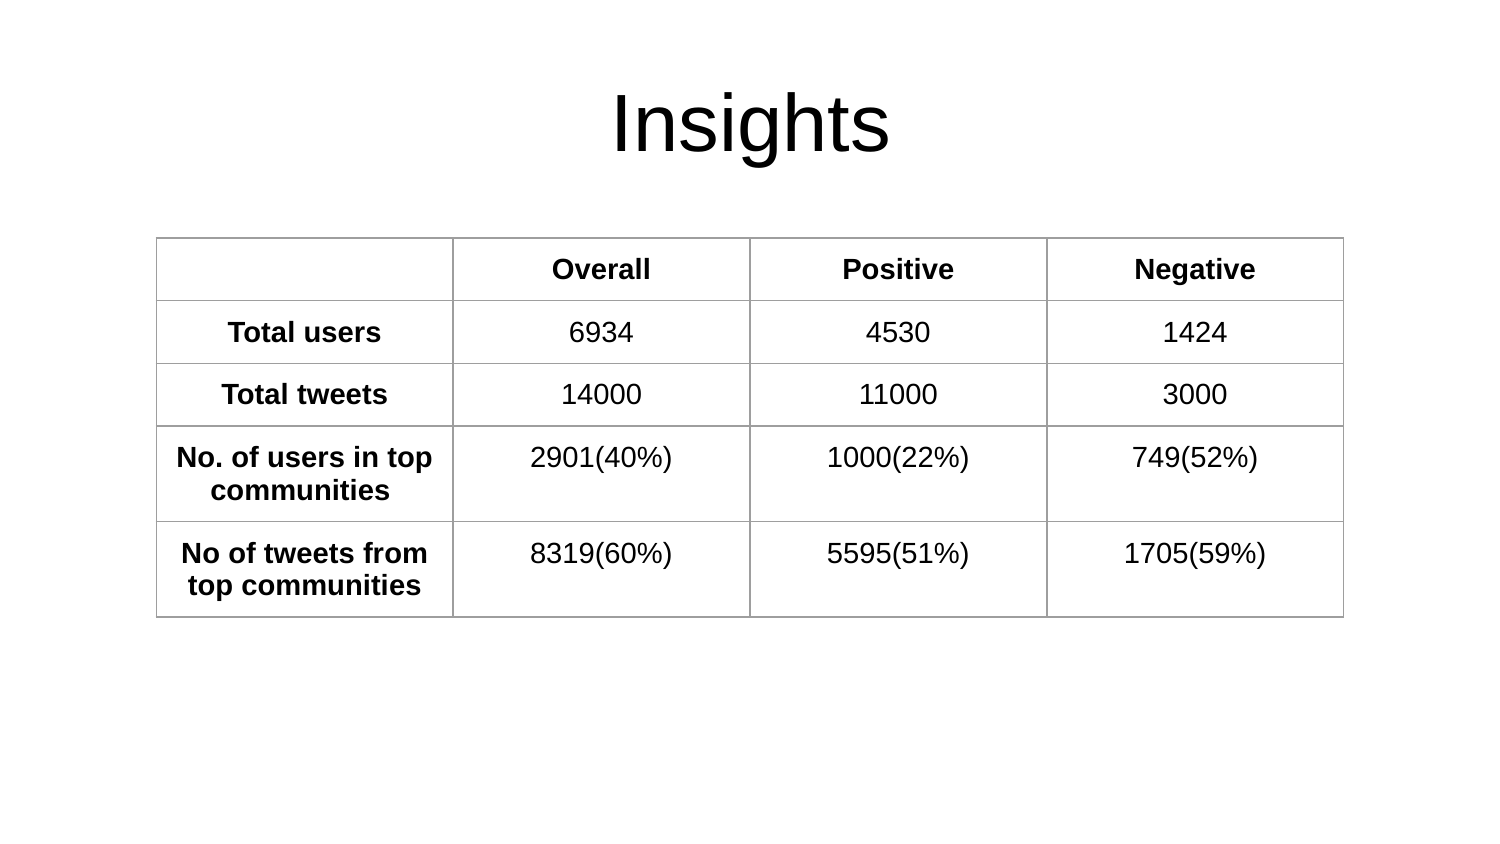

# Insights
|  | Overall | Positive | Negative |
| --- | --- | --- | --- |
| Total users | 6934 | 4530 | 1424 |
| Total tweets | 14000 | 11000 | 3000 |
| No. of users in top communities | 2901(40%) | 1000(22%) | 749(52%) |
| No of tweets from top communities | 8319(60%) | 5595(51%) | 1705(59%) |